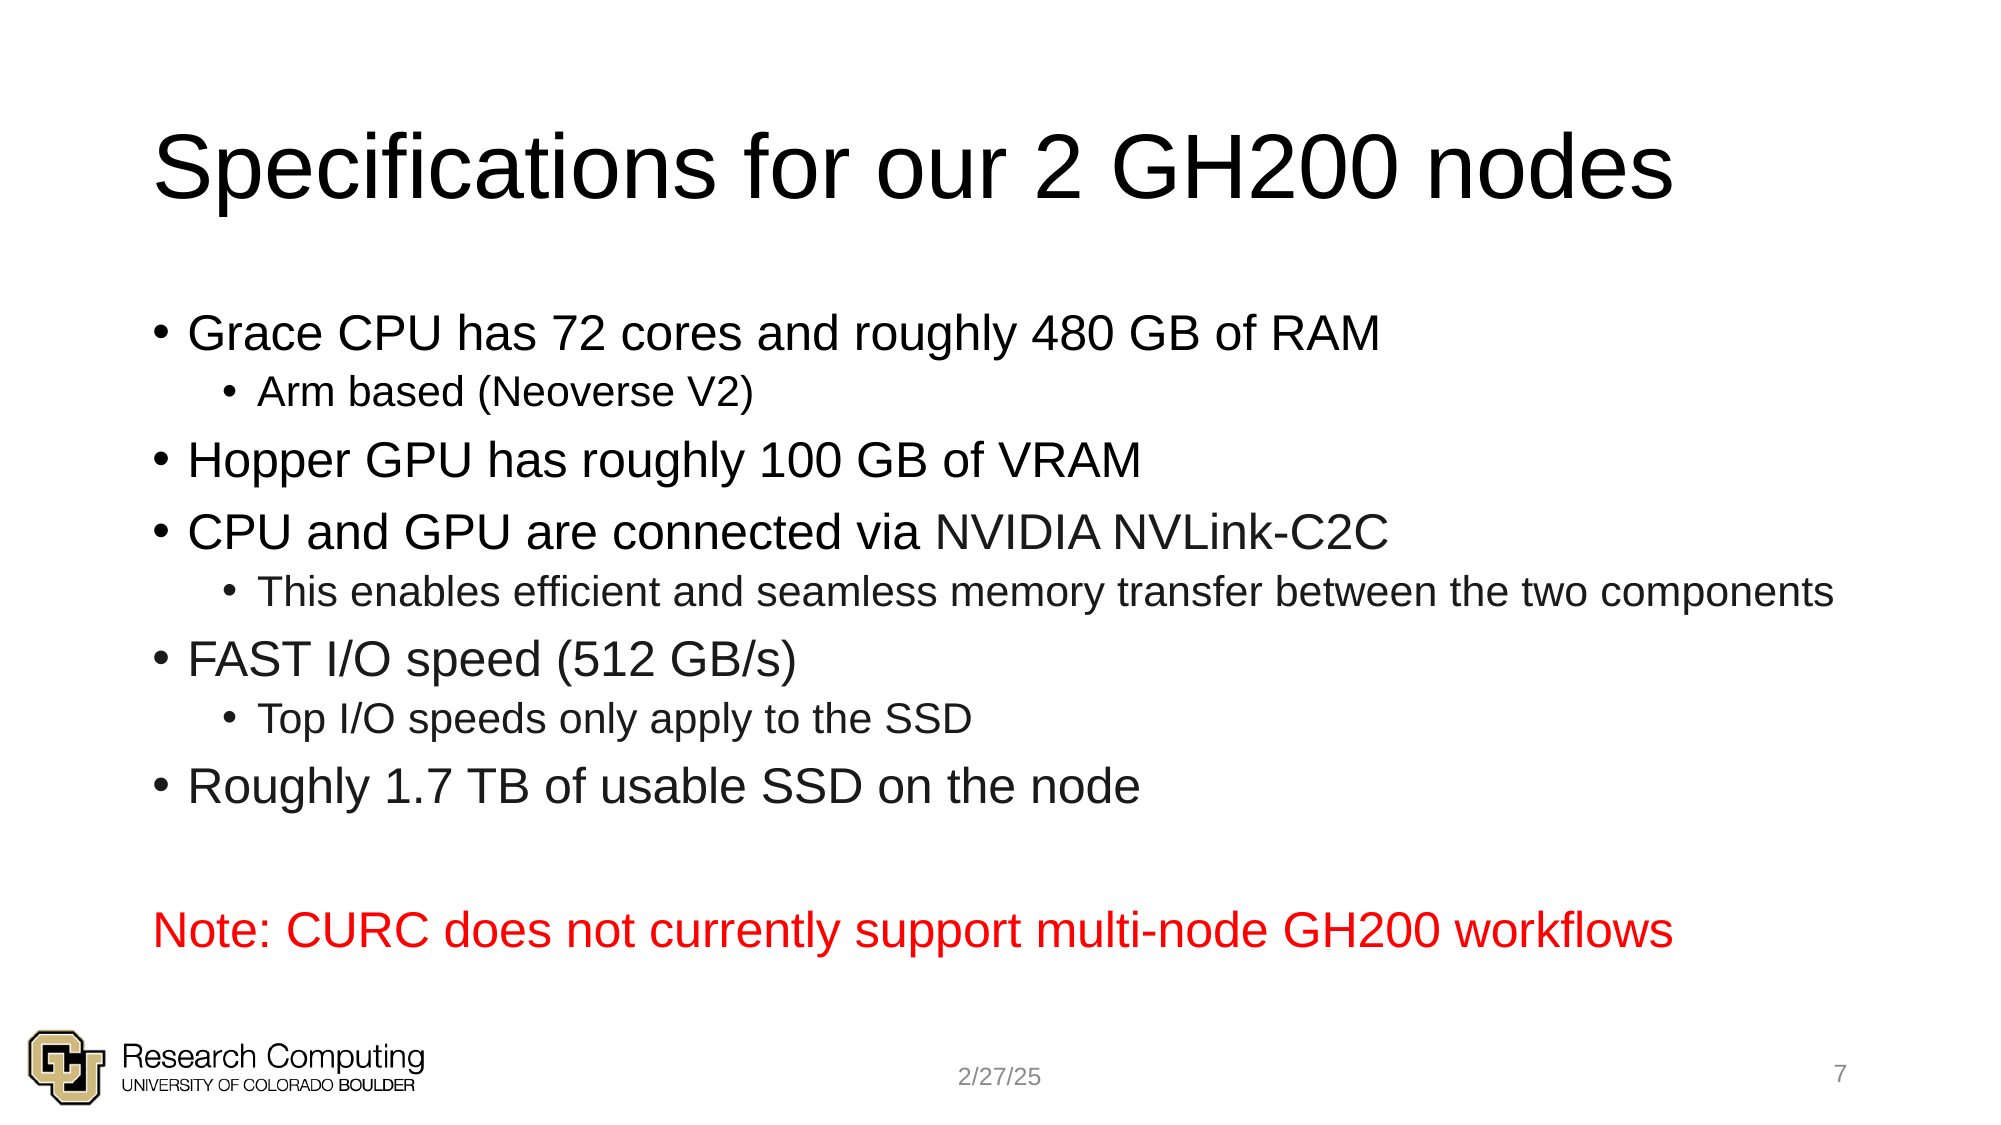

# Specifications for our 2 GH200 nodes
Grace CPU has 72 cores and roughly 480 GB of RAM
Arm based (Neoverse V2)
Hopper GPU has roughly 100 GB of VRAM
CPU and GPU are connected via NVIDIA NVLink-C2C
This enables efficient and seamless memory transfer between the two components
FAST I/O speed (512 GB/s)
Top I/O speeds only apply to the SSD
Roughly 1.7 TB of usable SSD on the node

Note: CURC does not currently support multi-node GH200 workflows
7
2/27/25